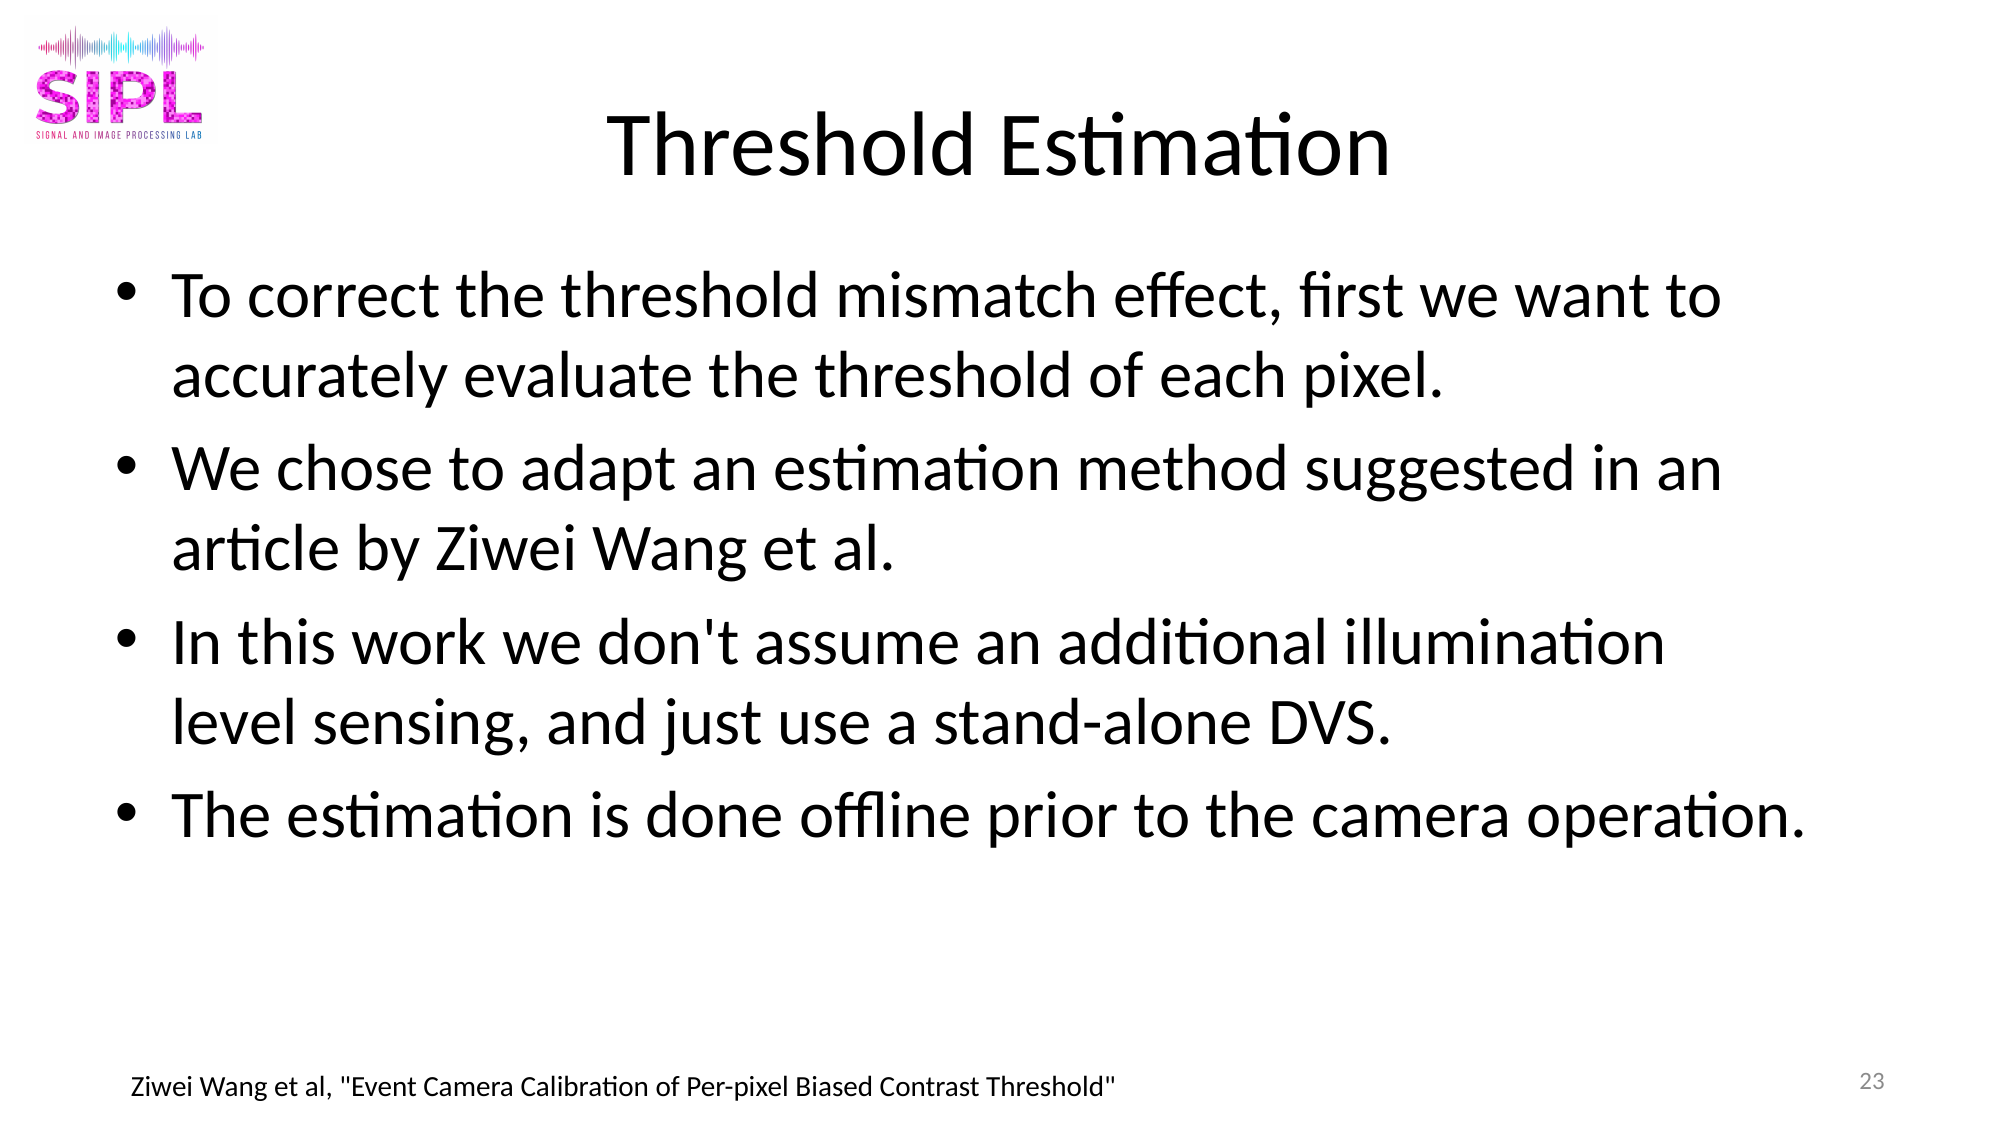

# Threshold Estimation
To correct the threshold mismatch effect, first we want to accurately evaluate the threshold of each pixel.
We chose to adapt an estimation method suggested in an article by Ziwei Wang et al.
In this work we don't assume an additional illumination level sensing, and just use a stand-alone DVS.
The estimation is done offline prior to the camera operation.

Ziwei Wang et al, "Event Camera Calibration of Per-pixel Biased Contrast Threshold"
23